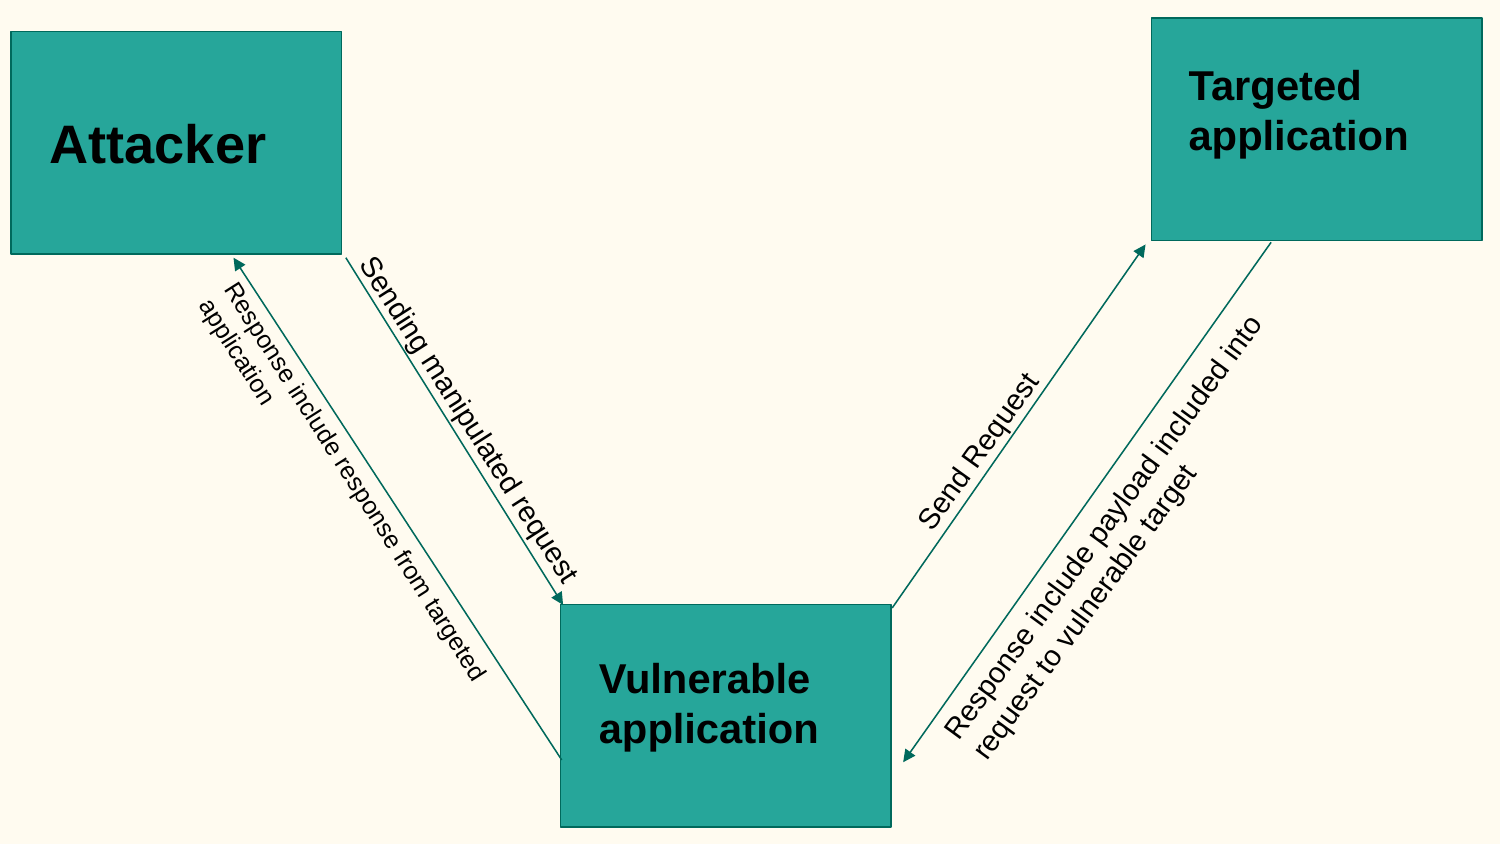

Targeted application
Attacker
Send Request
Sending manipulated request
Response include payload included into request to vulnerable target
Response include response from targeted application

Vulnerable application